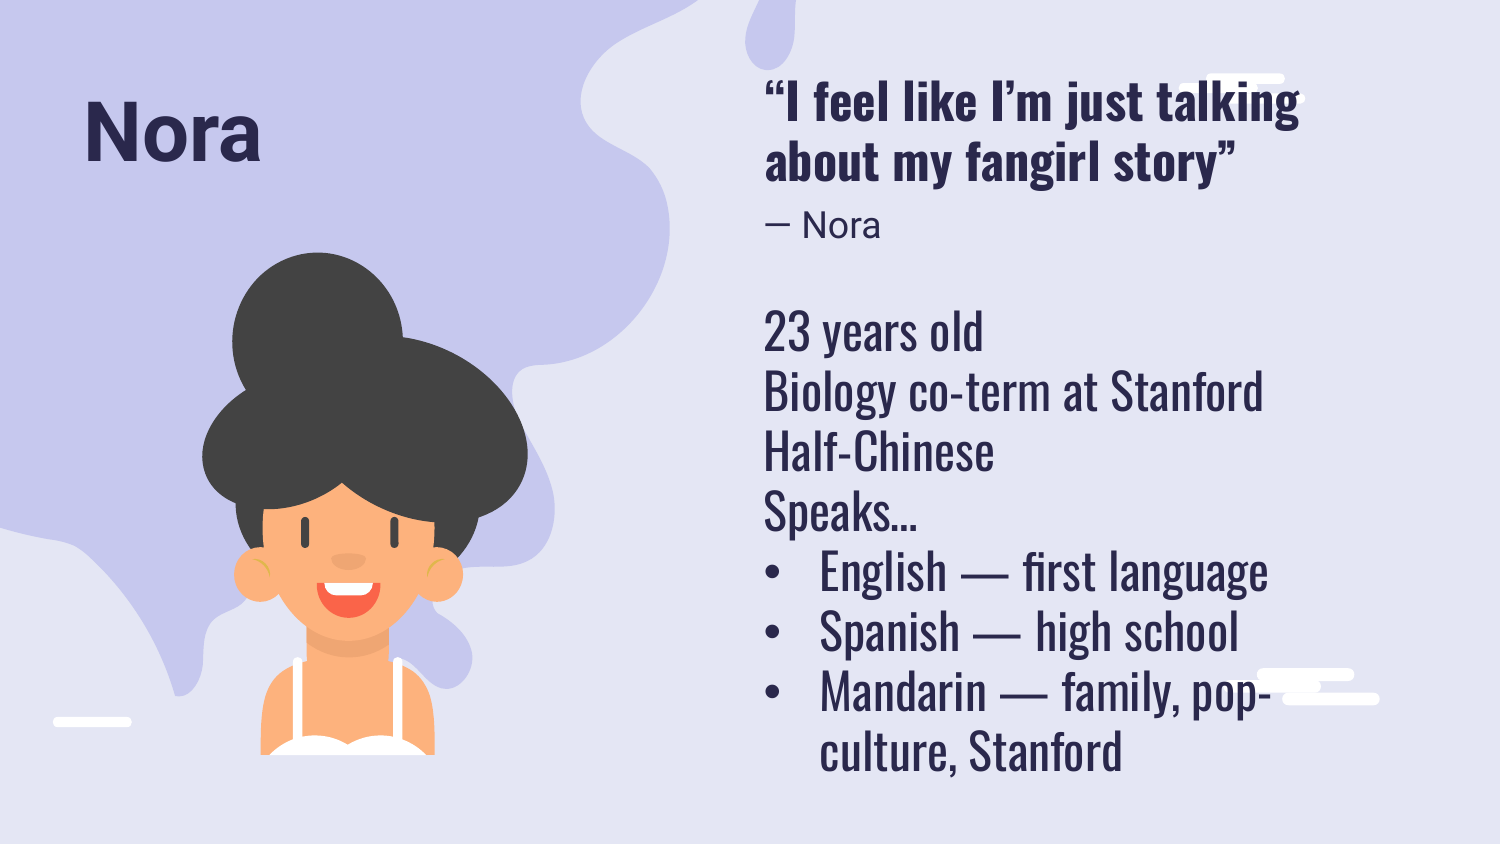

“I feel like I’m just talking about my fangirl story”
Nora
# — Nora

23 years old
Biology co-term at Stanford
Half-Chinese
Speaks…
English — first language
Spanish — high school
Mandarin — family, pop-culture, Stanford